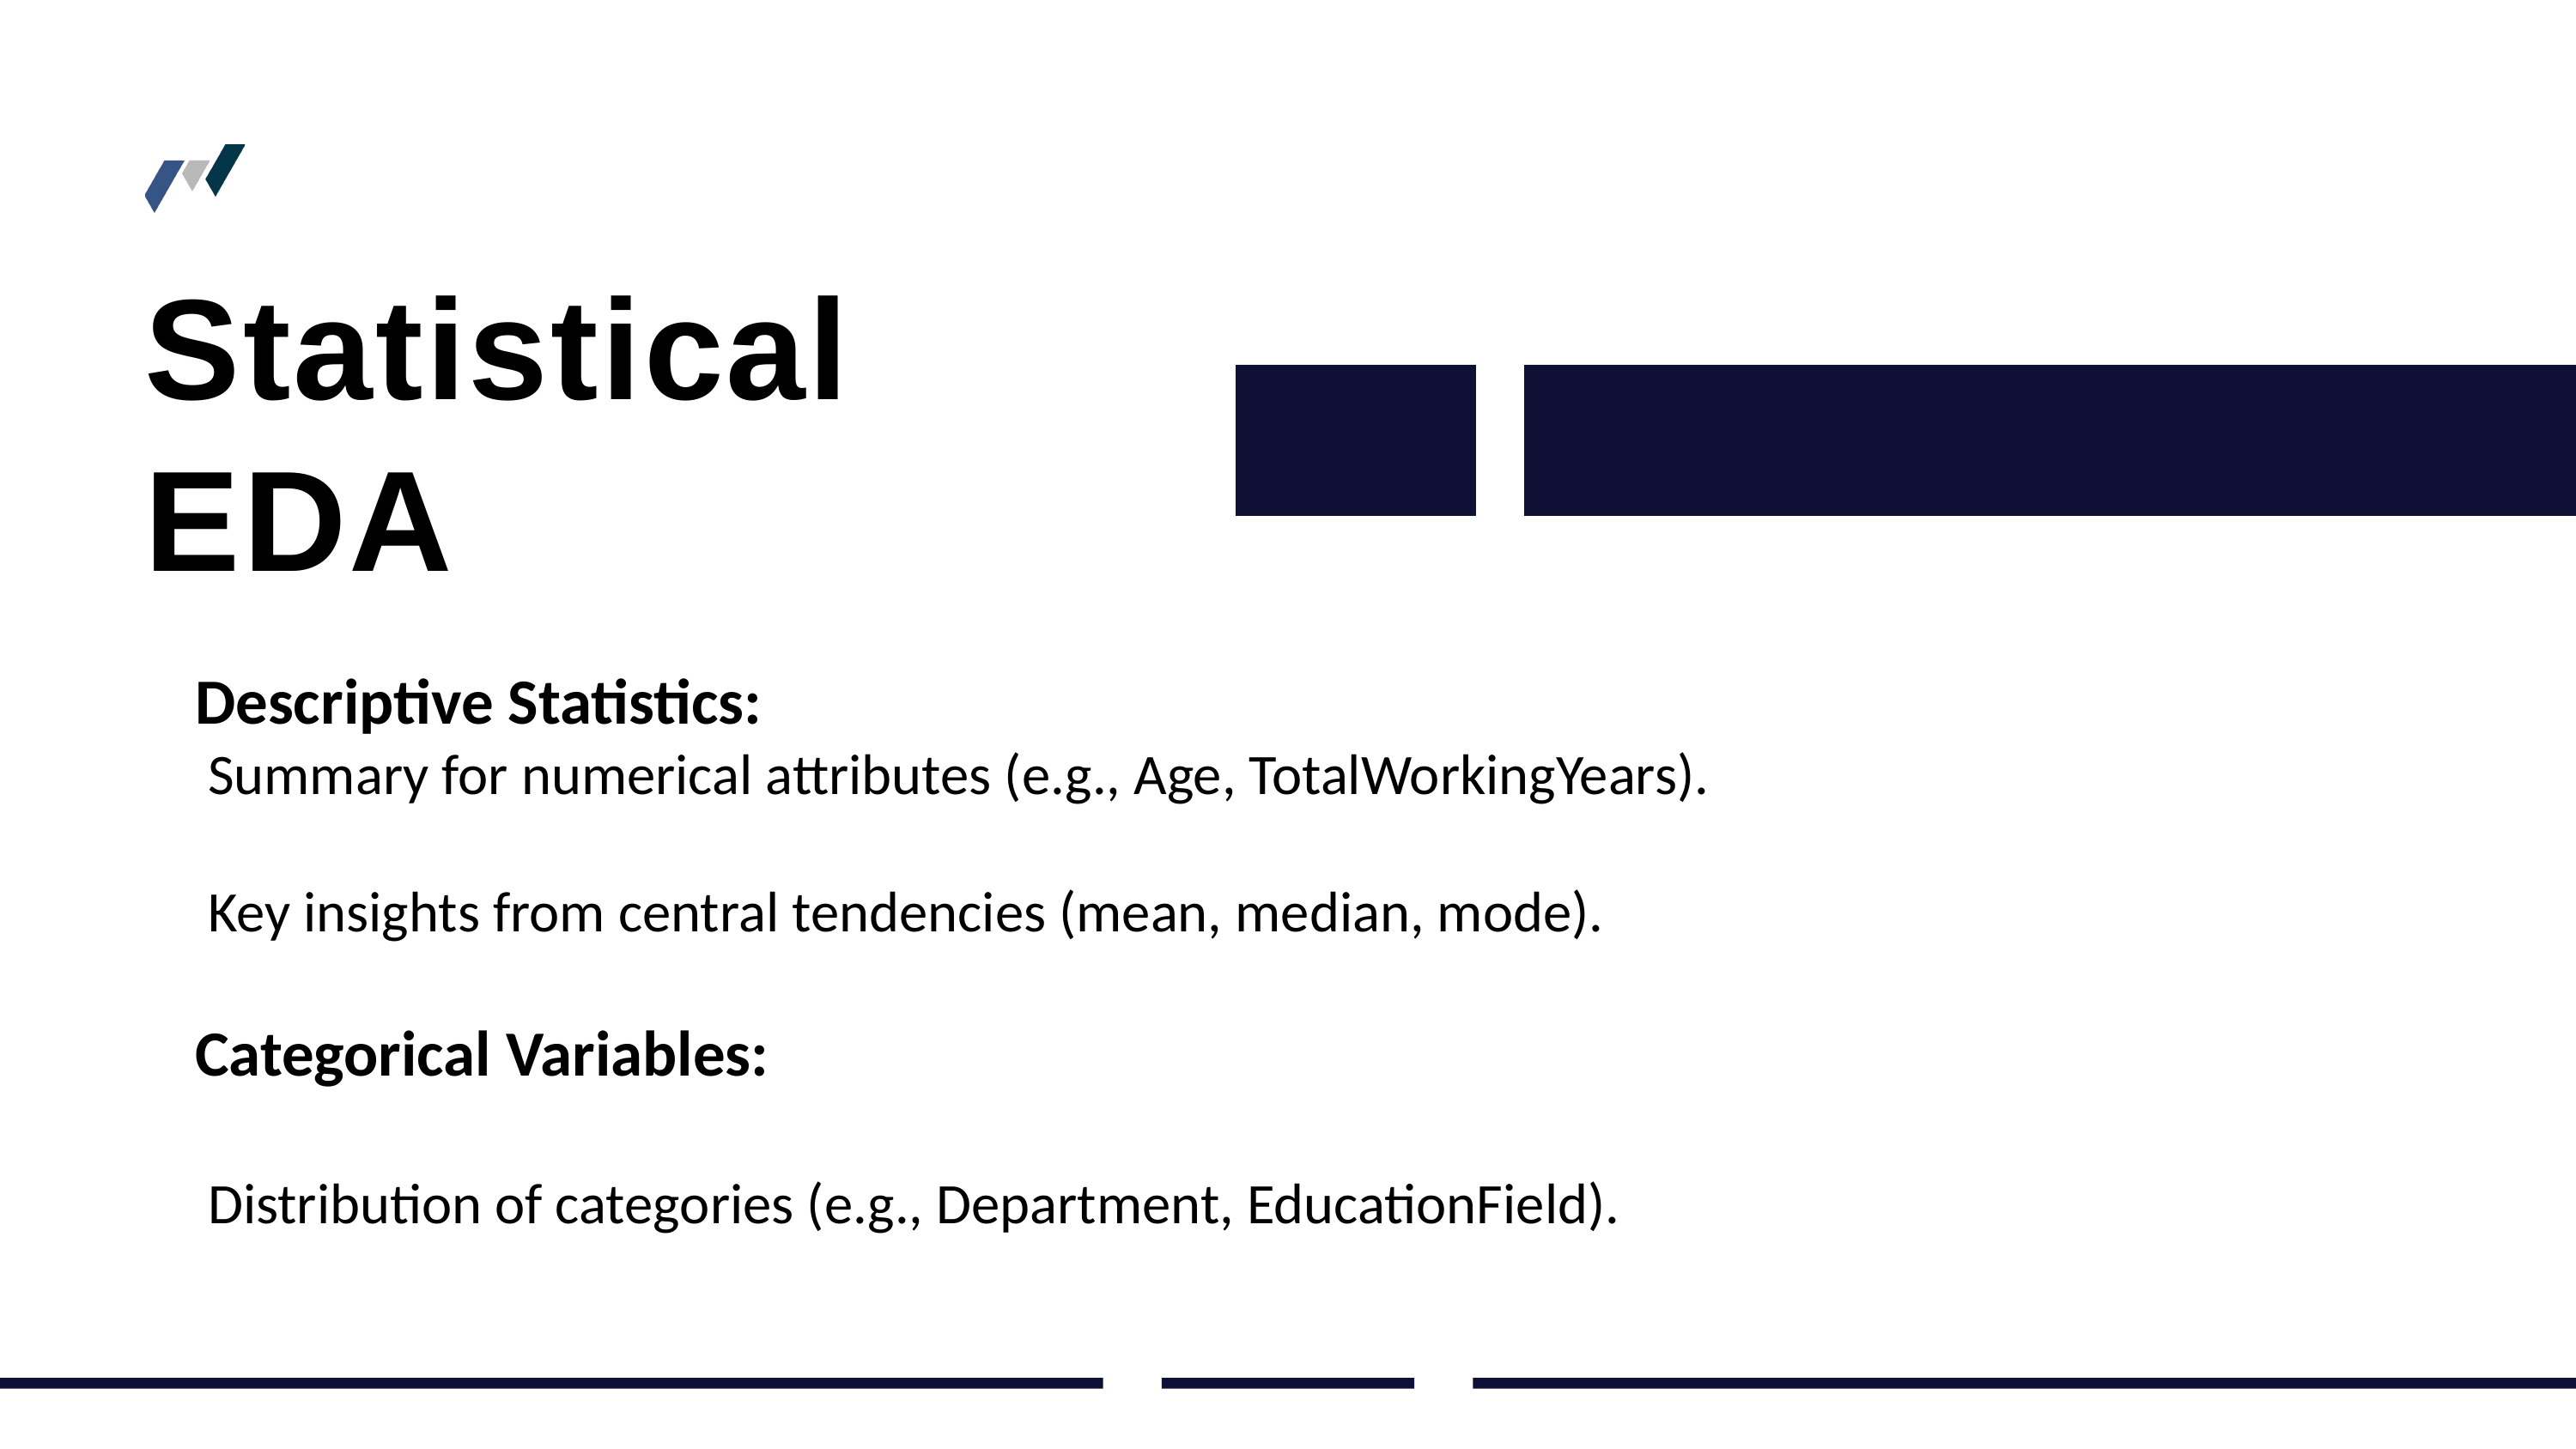

Statistical EDA

Descriptive Statistics:
 Summary for numerical attributes (e.g., Age, TotalWorkingYears).

 Key insights from central tendencies (mean, median, mode).

Categorical Variables:

 Distribution of categories (e.g., Department, EducationField).